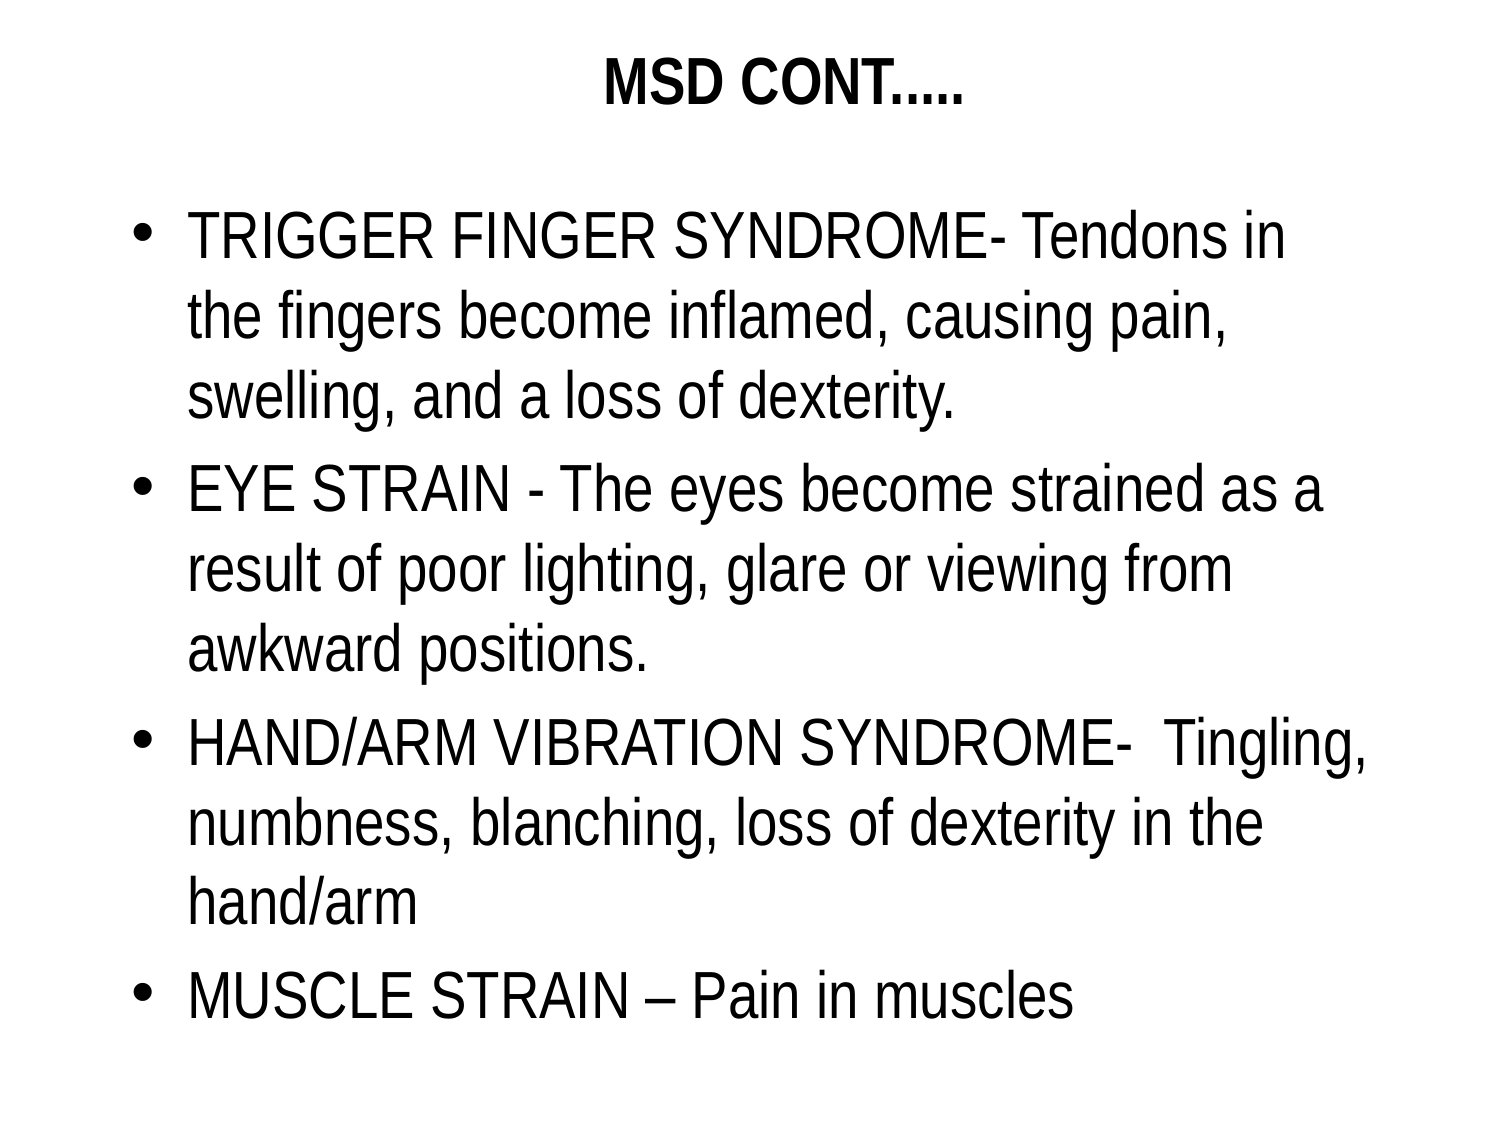

MSD CONT.....
TRIGGER FINGER SYNDROME- Tendons in the fingers become inflamed, causing pain, swelling, and a loss of dexterity.
EYE STRAIN - The eyes become strained as a result of poor lighting, glare or viewing from awkward positions.
HAND/ARM VIBRATION SYNDROME-  Tingling, numbness, blanching, loss of dexterity in the hand/arm
MUSCLE STRAIN – Pain in muscles